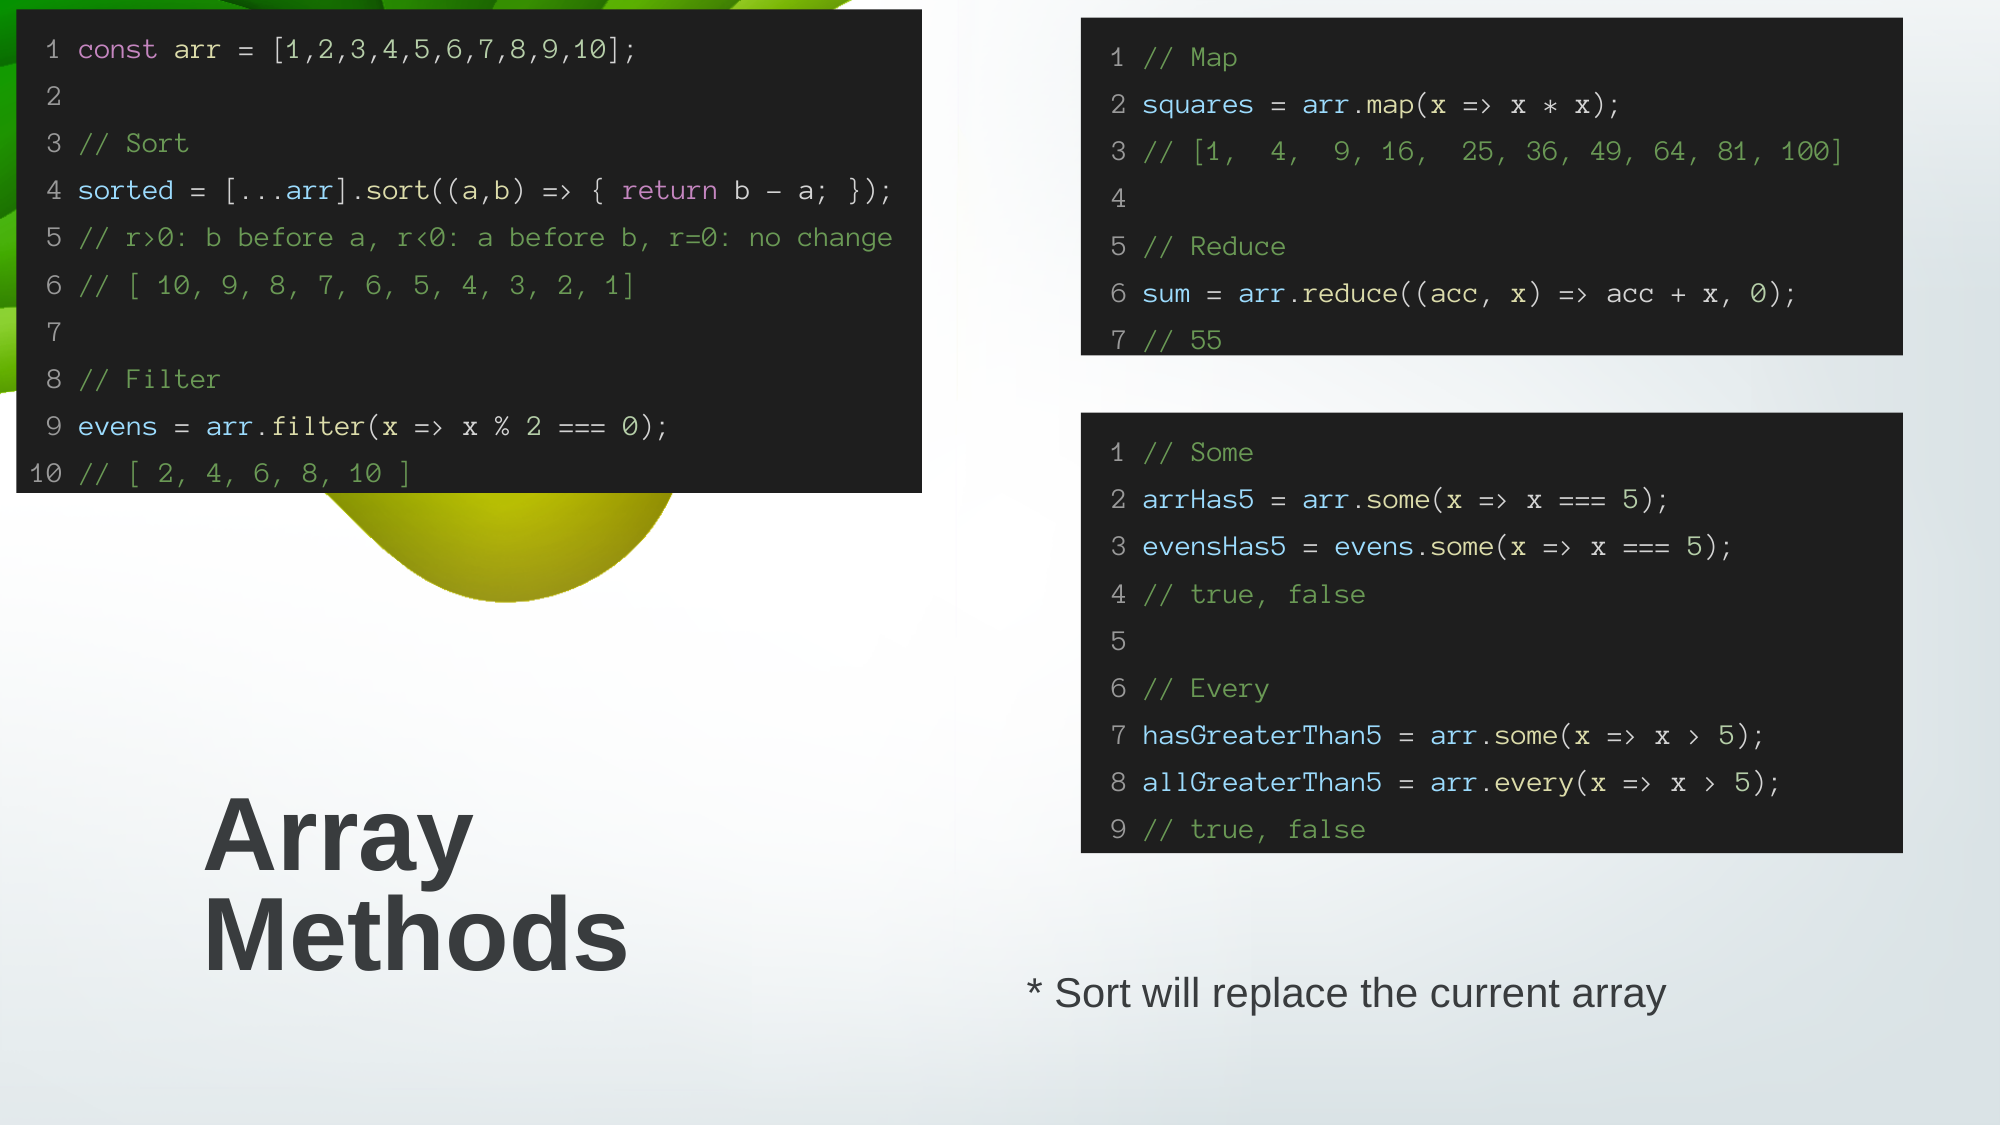

1 const arr = [1,2,3,4,5,6,7,8,9,10];
 2
 3 // Sort
 4 sorted = [...arr].sort((a,b) => { return b - a; });
 5 // r>0: b before a, r<0: a before b, r=0: no change
 6 // [ 10, 9, 8, 7, 6, 5, 4, 3, 2, 1]
 7
 8 // Filter
 9 evens = arr.filter(x => x % 2 === 0);
10 // [ 2, 4, 6, 8, 10 ]
 1 // Map
 2 squares = arr.map(x => x * x);
 3 // [1,  4,  9, 16,  25, 36, 49, 64, 81, 100]
 4
 5 // Reduce
 6 sum = arr.reduce((acc, x) => acc + x, 0);
 7 // 55
 1 // Some
 2 arrHas5 = arr.some(x => x === 5);
 3 evensHas5 = evens.some(x => x === 5);
 4 // true, false
 5
 6 // Every
 7 hasGreaterThan5 = arr.some(x => x > 5);
 8 allGreaterThan5 = arr.every(x => x > 5);
 9 // true, false
* Sort will replace the current array
# Array
Methods